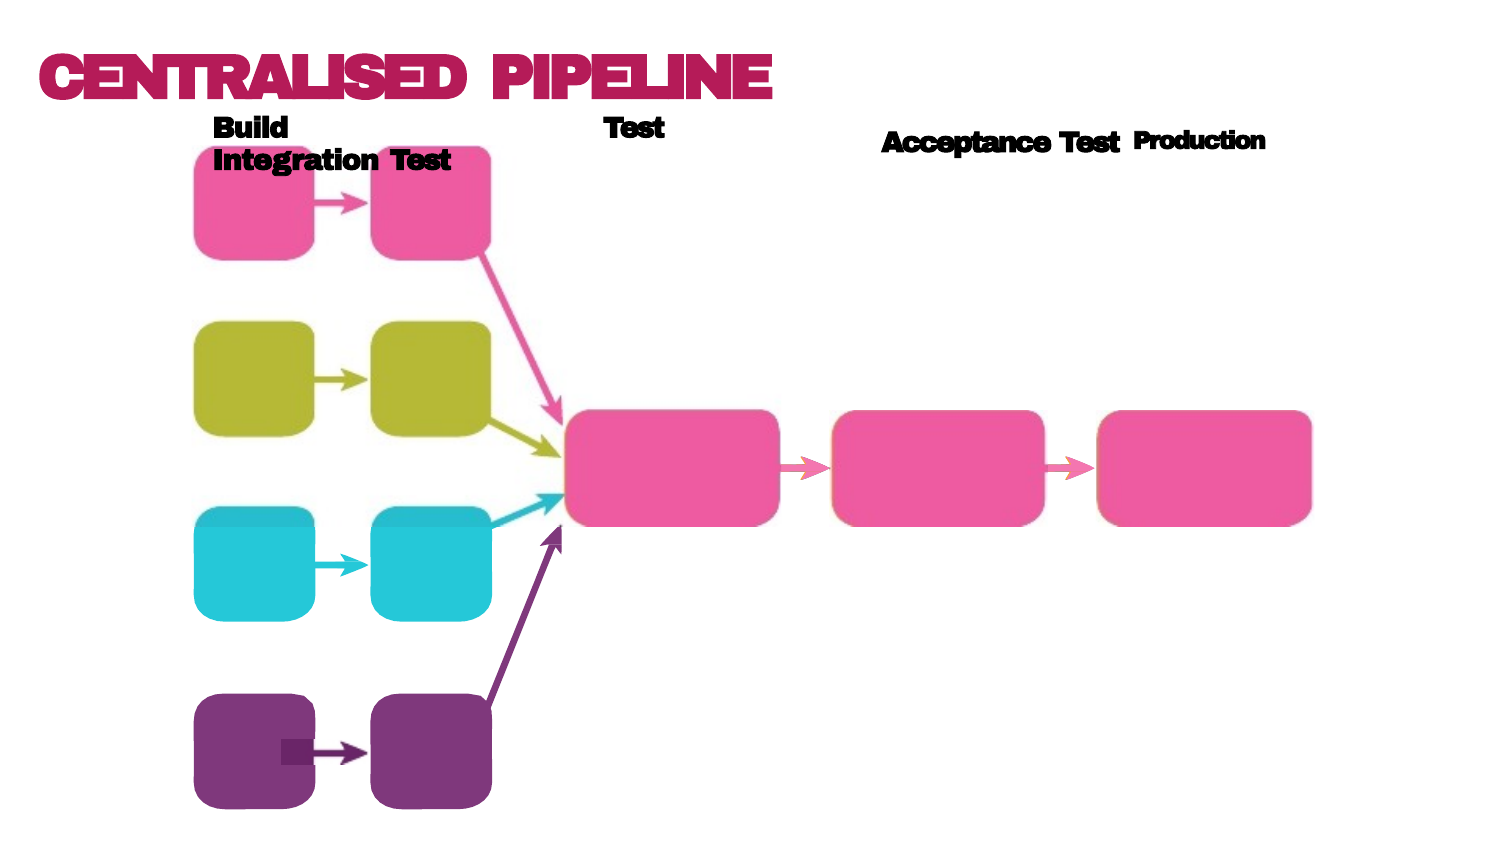

# CENTRALISED PIPELINE
Build	Test	Integration Test
Acceptance Test Production